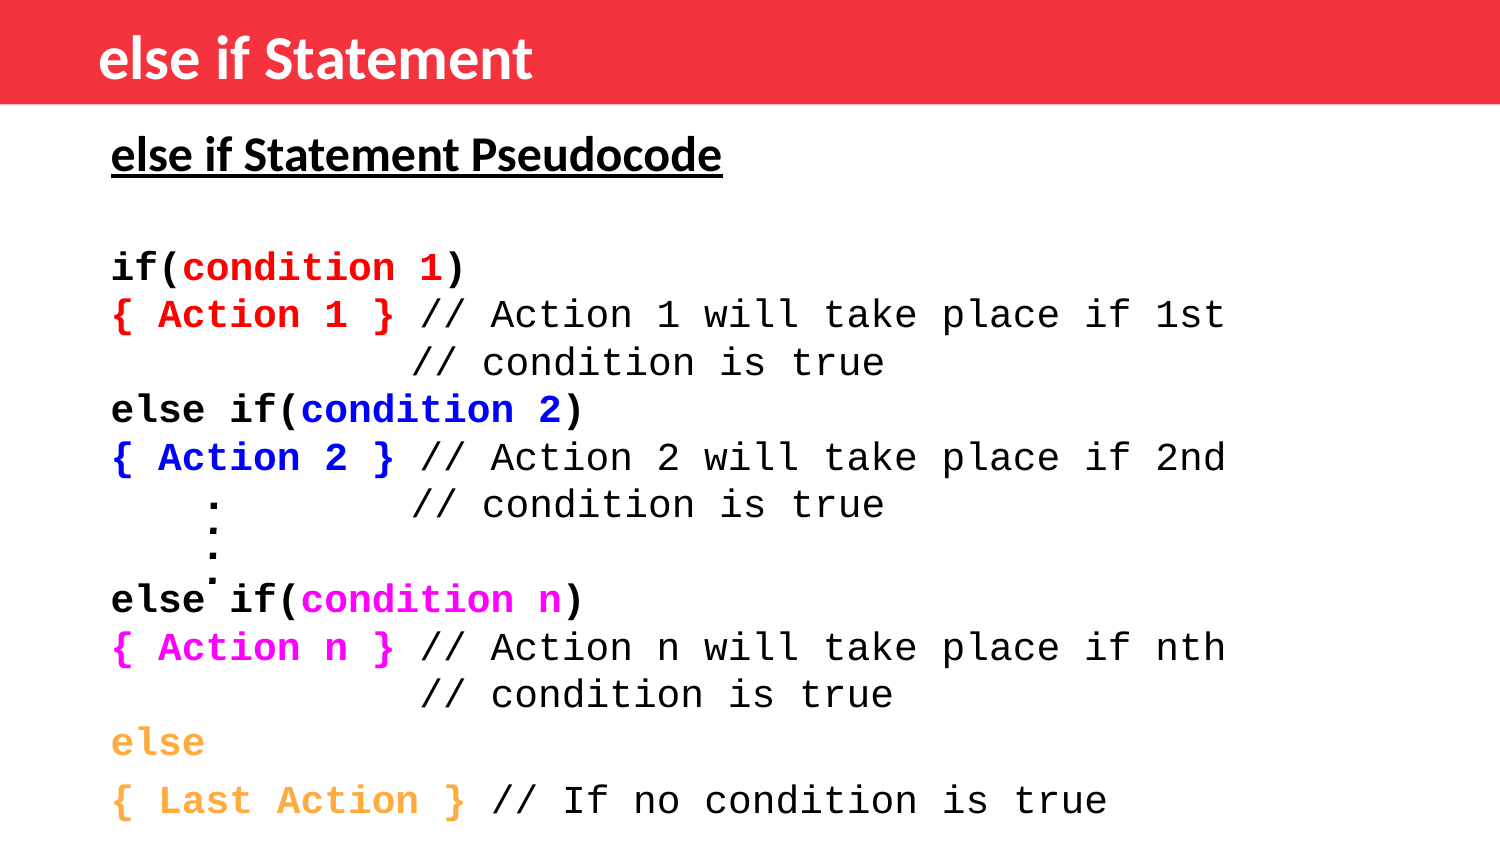

else if Statement

else if Statement Pseudocode

if(condition 1)
{ Action 1 } // Action 1 will take place if 1st
// condition is true
else if(condition 2)
{ Action 2 } // Action 2 will take place if 2nd
// condition is true

else if(condition n)
{ Action n } // Action n will take place if nth
             // condition is true
else
{ Last Action } // If no condition is true